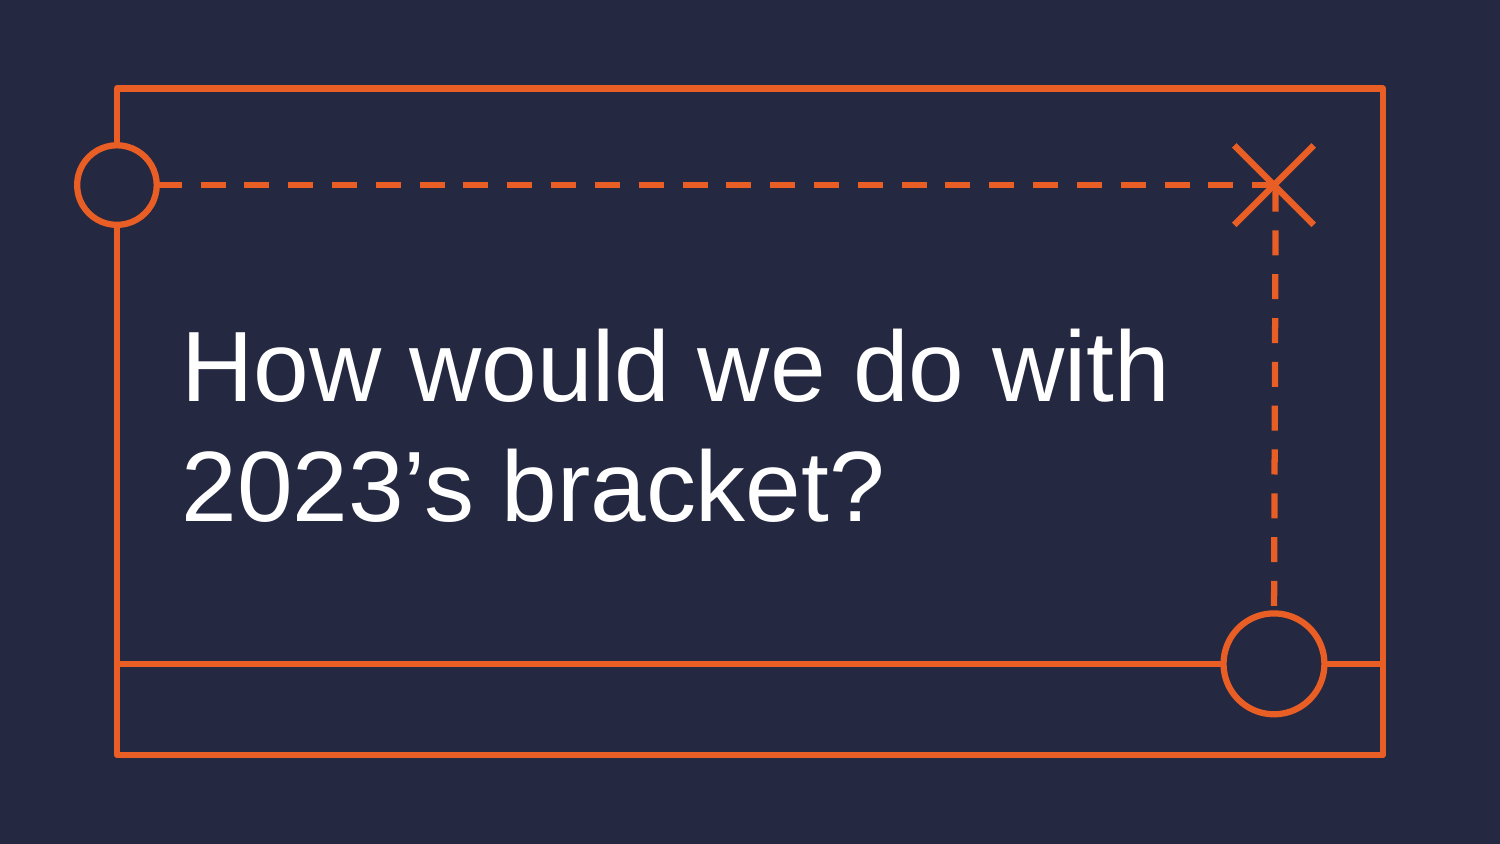

# How would we do with 2023’s bracket?